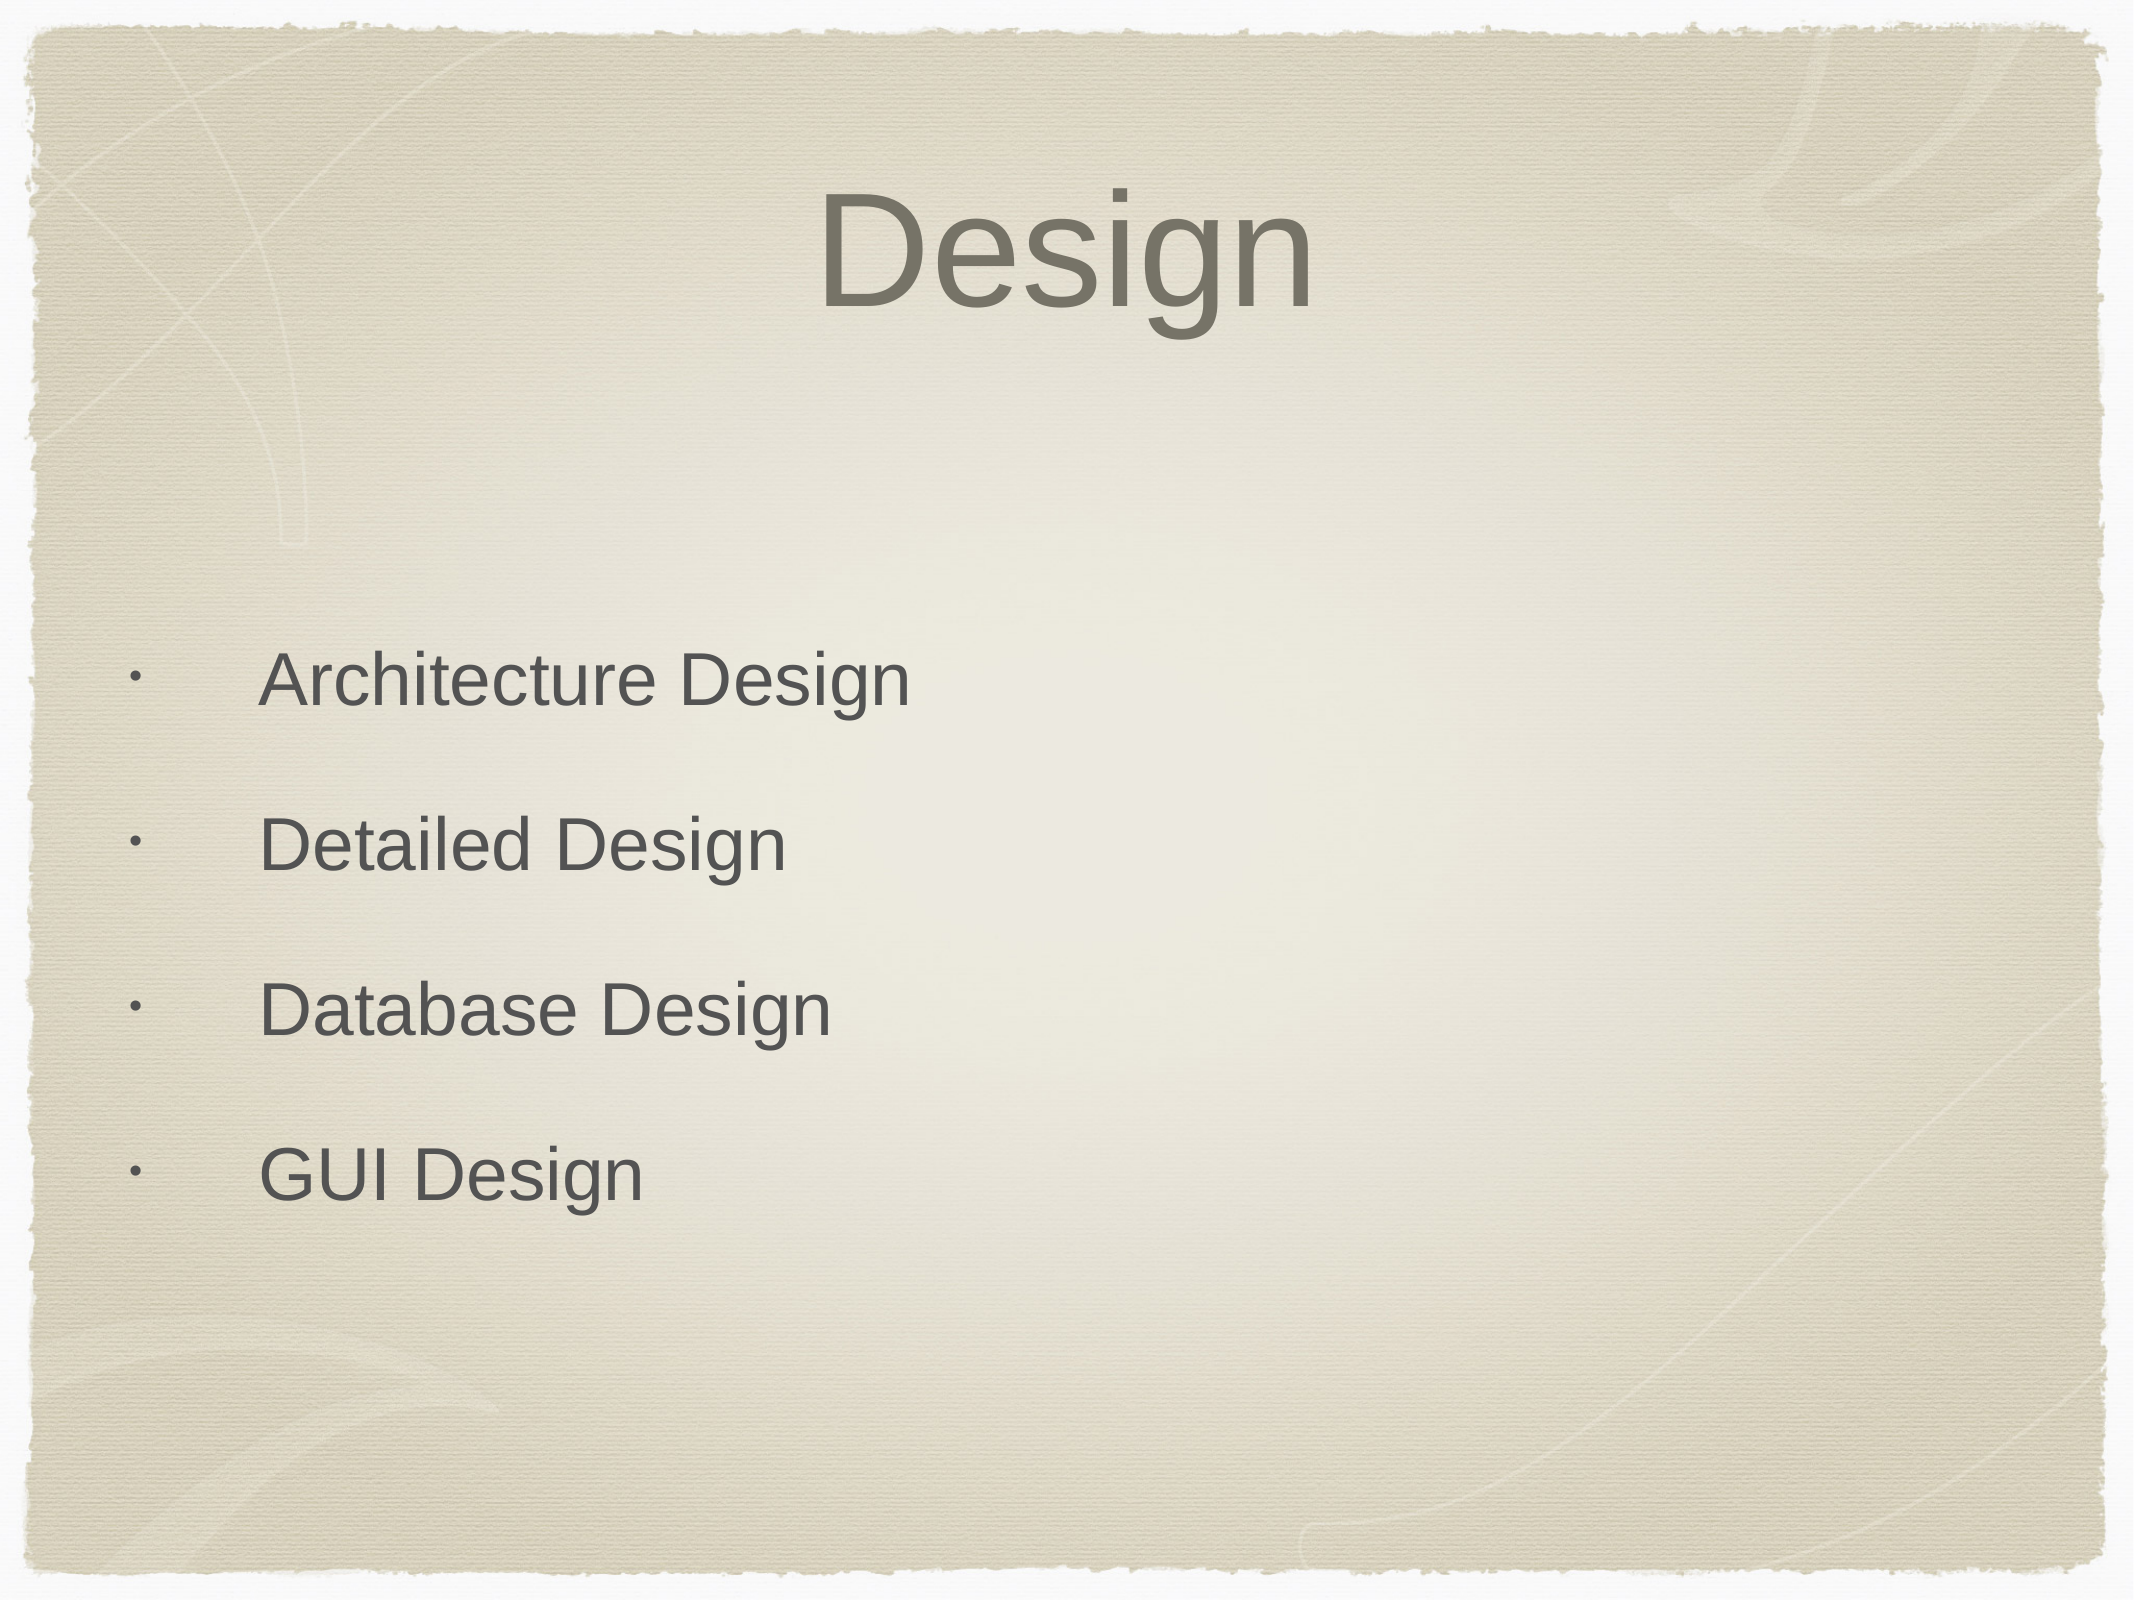

# Design
Architecture Design
Detailed Design
Database Design
GUI Design